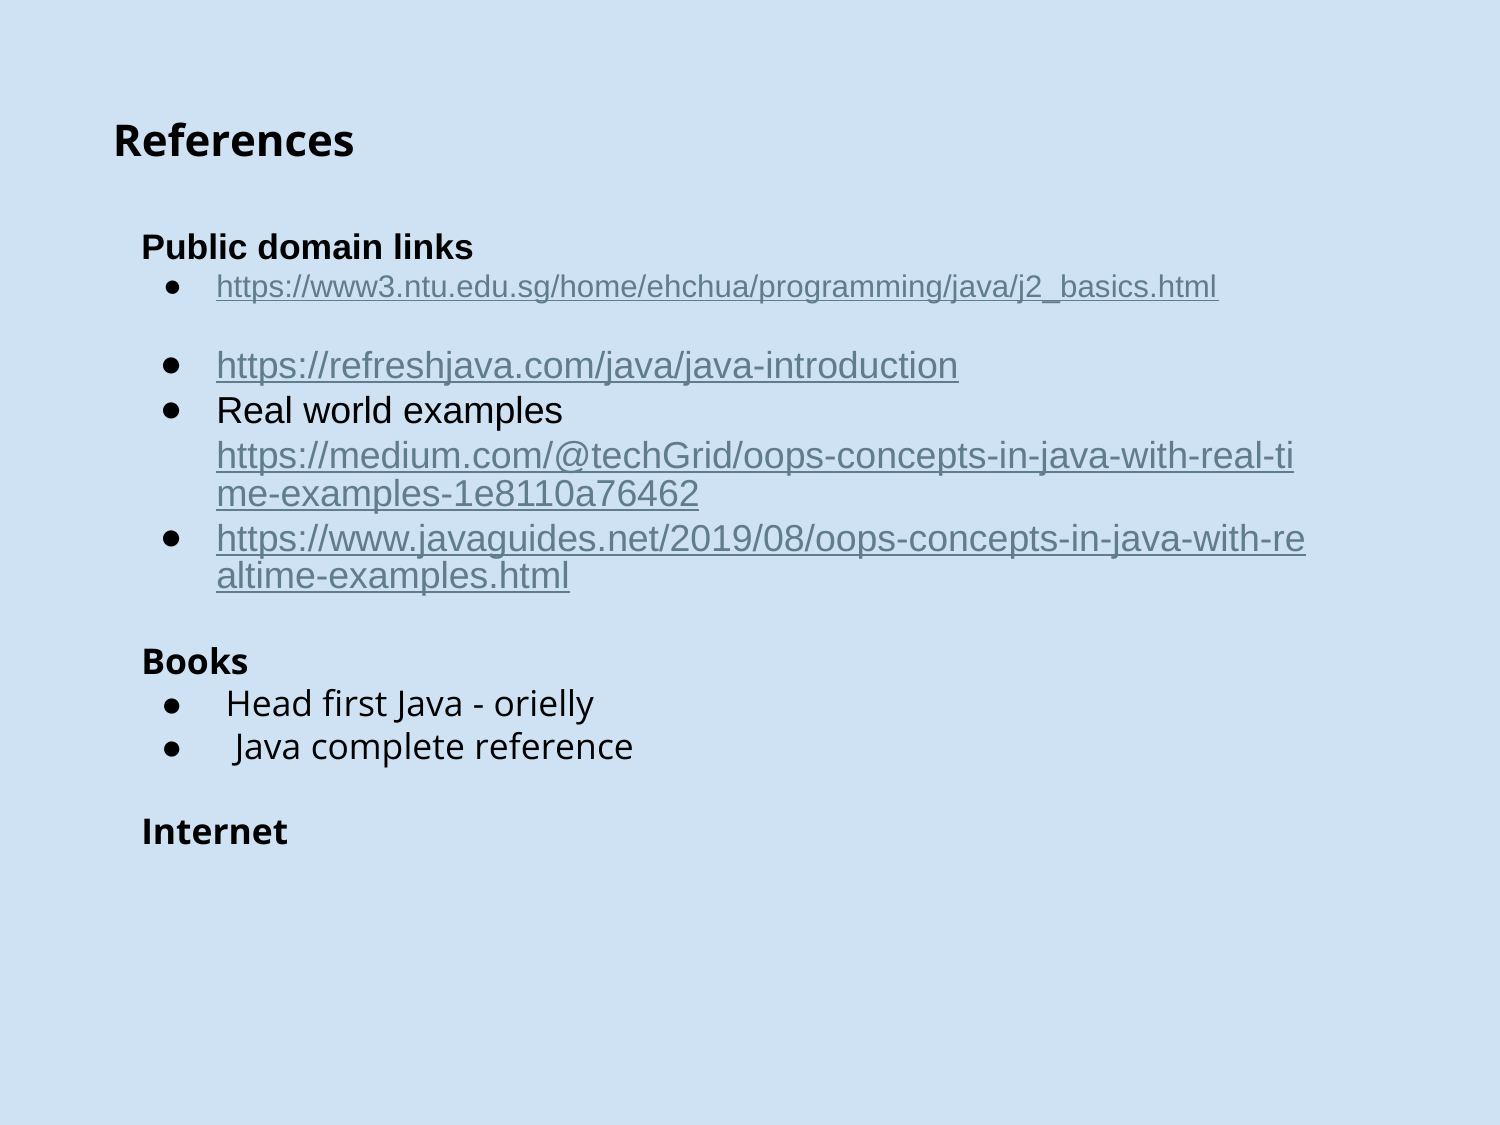

References
Public domain links
https://www3.ntu.edu.sg/home/ehchua/programming/java/j2_basics.html

https://refreshjava.com/java/java-introduction
Real world examples https://medium.com/@techGrid/oops-concepts-in-java-with-real-time-examples-1e8110a76462
https://www.javaguides.net/2019/08/oops-concepts-in-java-with-realtime-examples.html

Books
 Head first Java - orielly
  Java complete reference

Internet